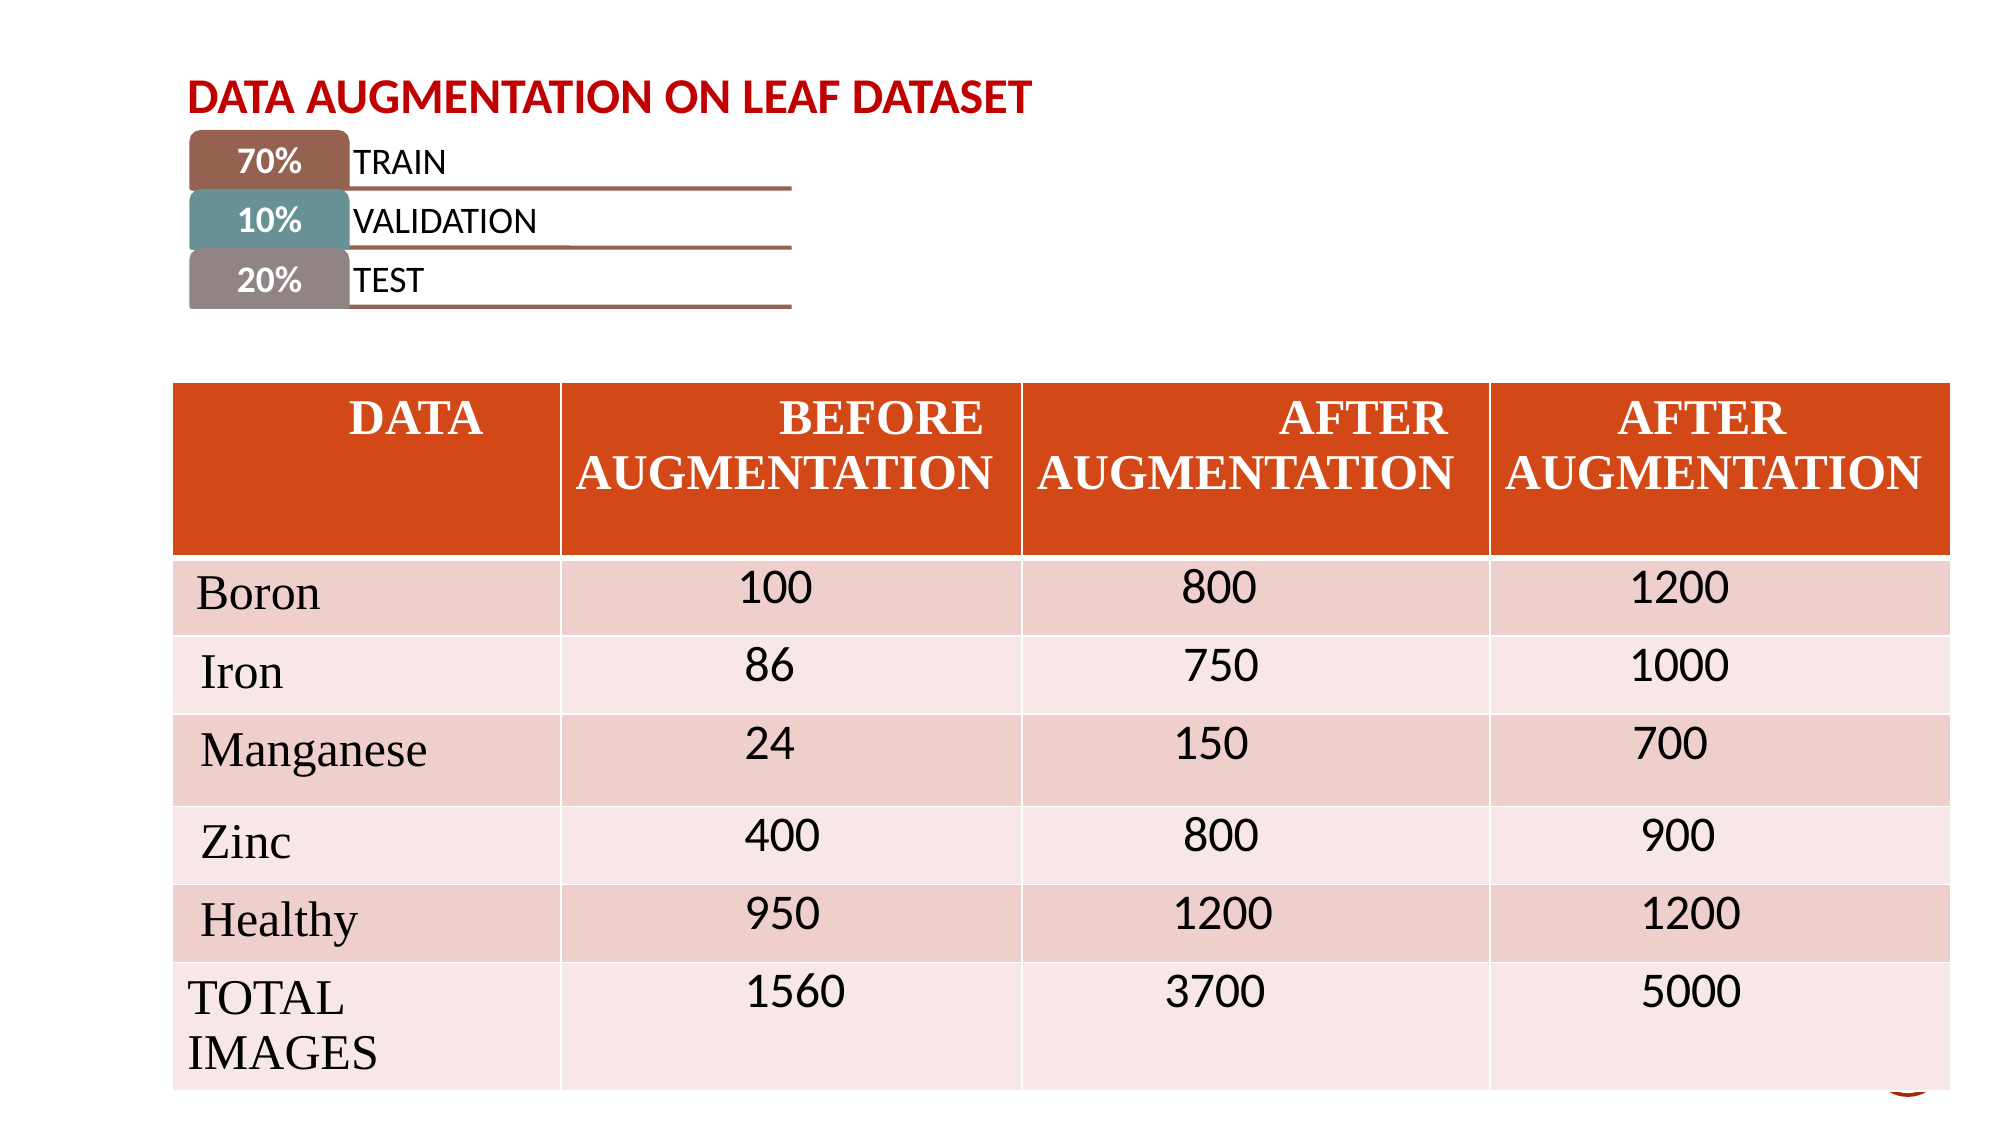

DATA AUGMENTATION ON LEAF DATASET
TRAIN
70%
VALIDATION
10%
TEST
20%
| DATA | BEFORE AUGMENTATION | AFTER AUGMENTATION | AFTER AUGMENTATION |
| --- | --- | --- | --- |
| Boron | 100 | 800 | 1200 |
| Iron | 86 | 750 | 1000 |
| Manganese | 24 | 150 | 700 |
| Zinc | 400 | 800 | 900 |
| Healthy | 950 | 1200 | 1200 |
| TOTAL IMAGES | 1560 | 3700 | 5000 |